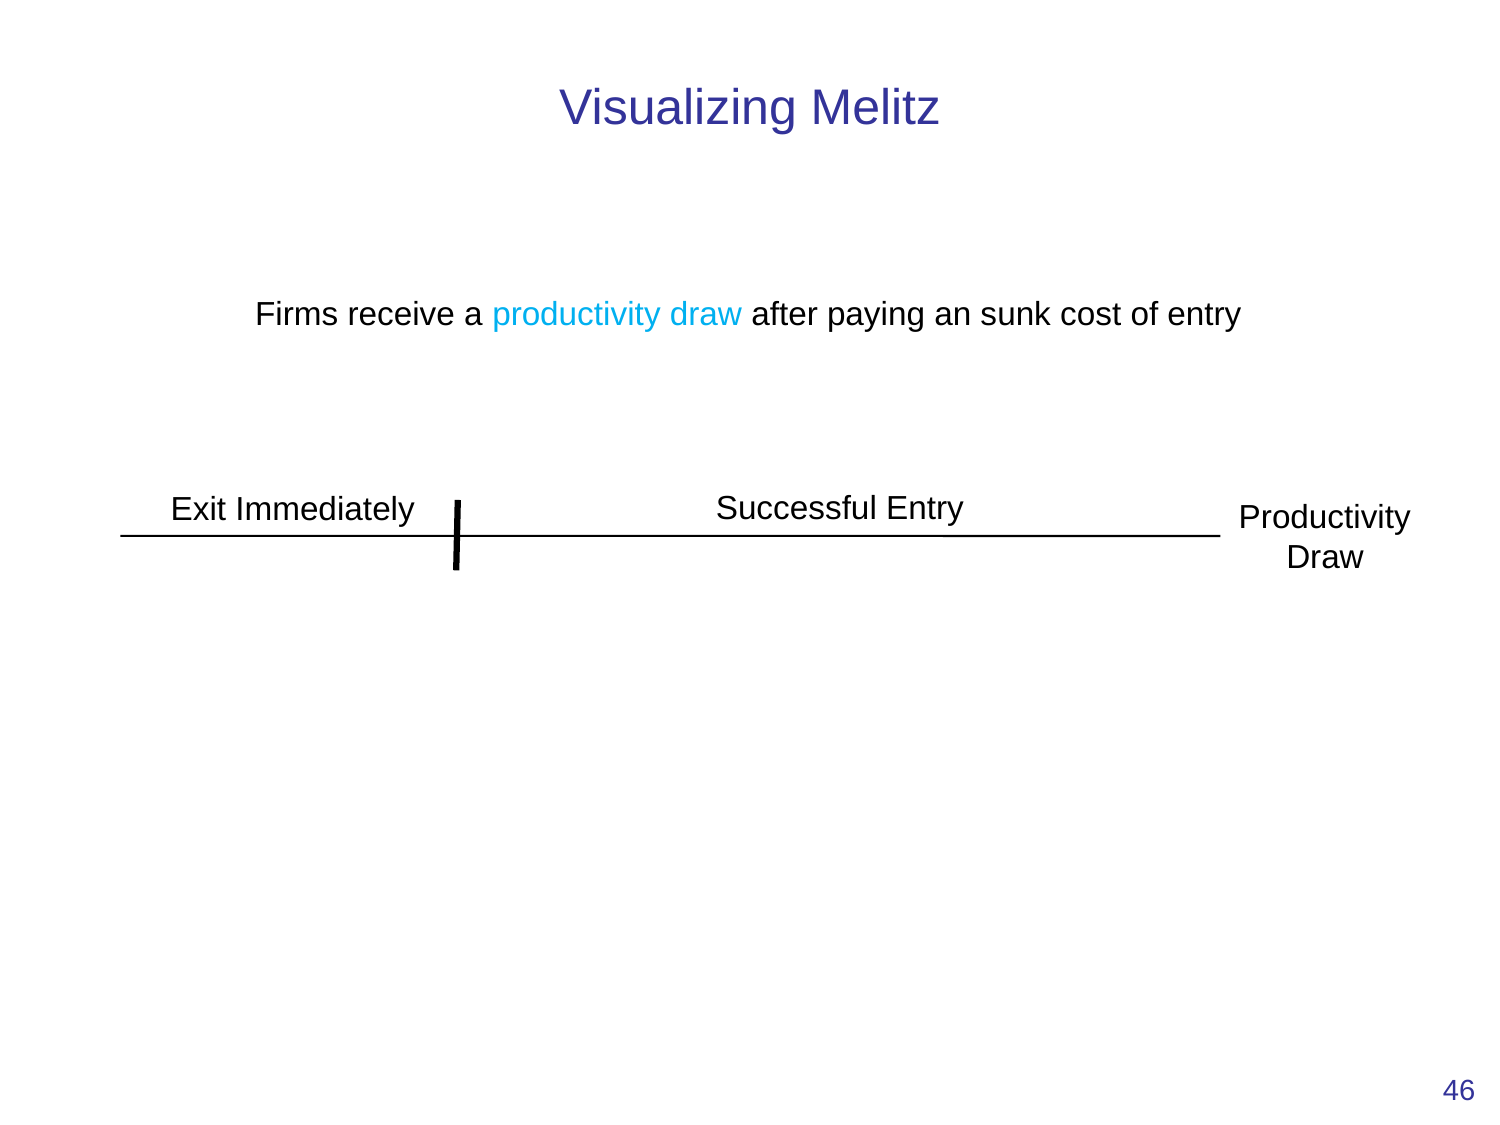

Visualizing Melitz
Firms receive a productivity draw after paying an sunk cost of entry
Successful Entry
Exit Immediately

Productivity Draw

46